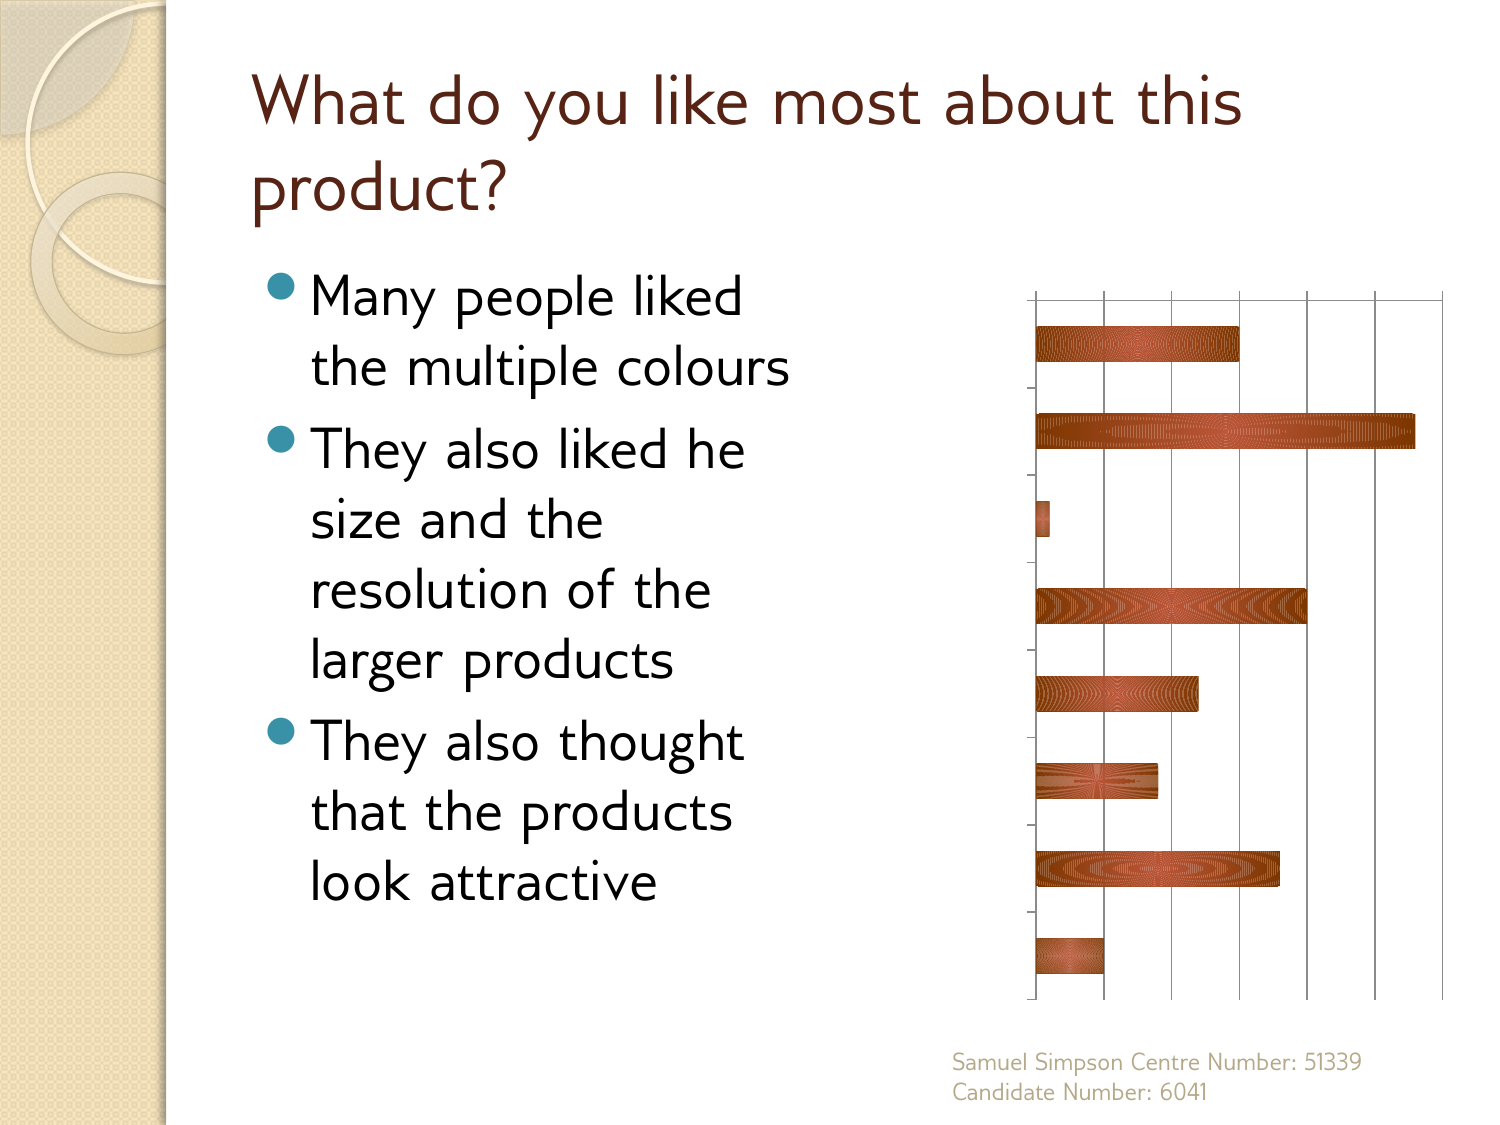

# What do you like most about this product?
Many people liked the multiple colours
They also liked he size and the resolution of the larger products
They also thought that the products look attractive

### Chart

| Category |  |
|---|---|
| Size | 15.0 |
| Multiple Colours | 28.0 |
| Digital | 1.0 |
| Price | 20.0 |
| Finished Product | 12.0 |
| Resolution | 9.0 |
| Attractive | 18.0 |
| Simplicity | 5.0 |
Samuel Simpson Centre Number: 51339 Candidate Number: 6041